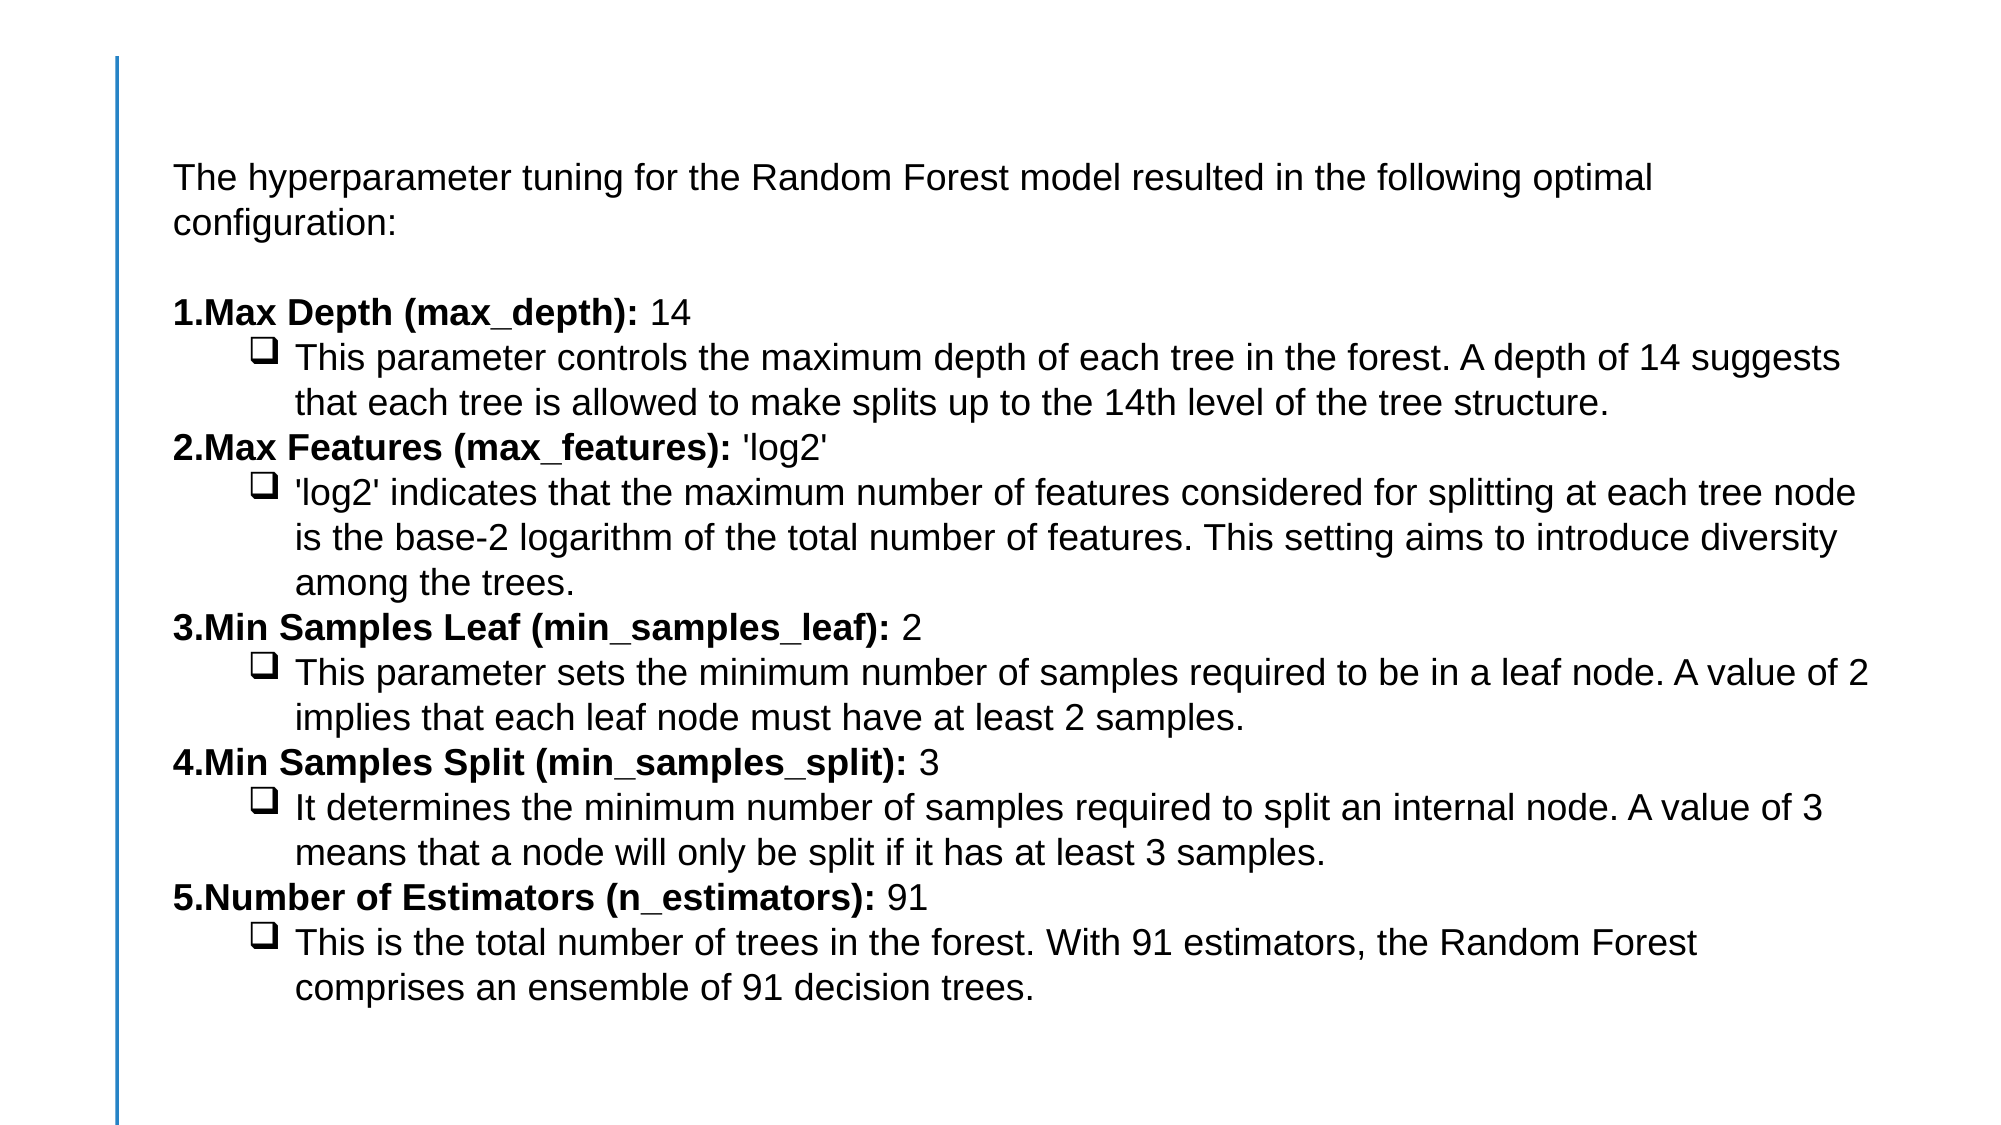

The hyperparameter tuning for the Random Forest model resulted in the following optimal configuration:

Max Depth (max_depth): 14
This parameter controls the maximum depth of each tree in the forest. A depth of 14 suggests that each tree is allowed to make splits up to the 14th level of the tree structure.
Max Features (max_features): 'log2'
'log2' indicates that the maximum number of features considered for splitting at each tree node is the base-2 logarithm of the total number of features. This setting aims to introduce diversity among the trees.
Min Samples Leaf (min_samples_leaf): 2
This parameter sets the minimum number of samples required to be in a leaf node. A value of 2 implies that each leaf node must have at least 2 samples.
Min Samples Split (min_samples_split): 3
It determines the minimum number of samples required to split an internal node. A value of 3 means that a node will only be split if it has at least 3 samples.
Number of Estimators (n_estimators): 91
This is the total number of trees in the forest. With 91 estimators, the Random Forest comprises an ensemble of 91 decision trees.